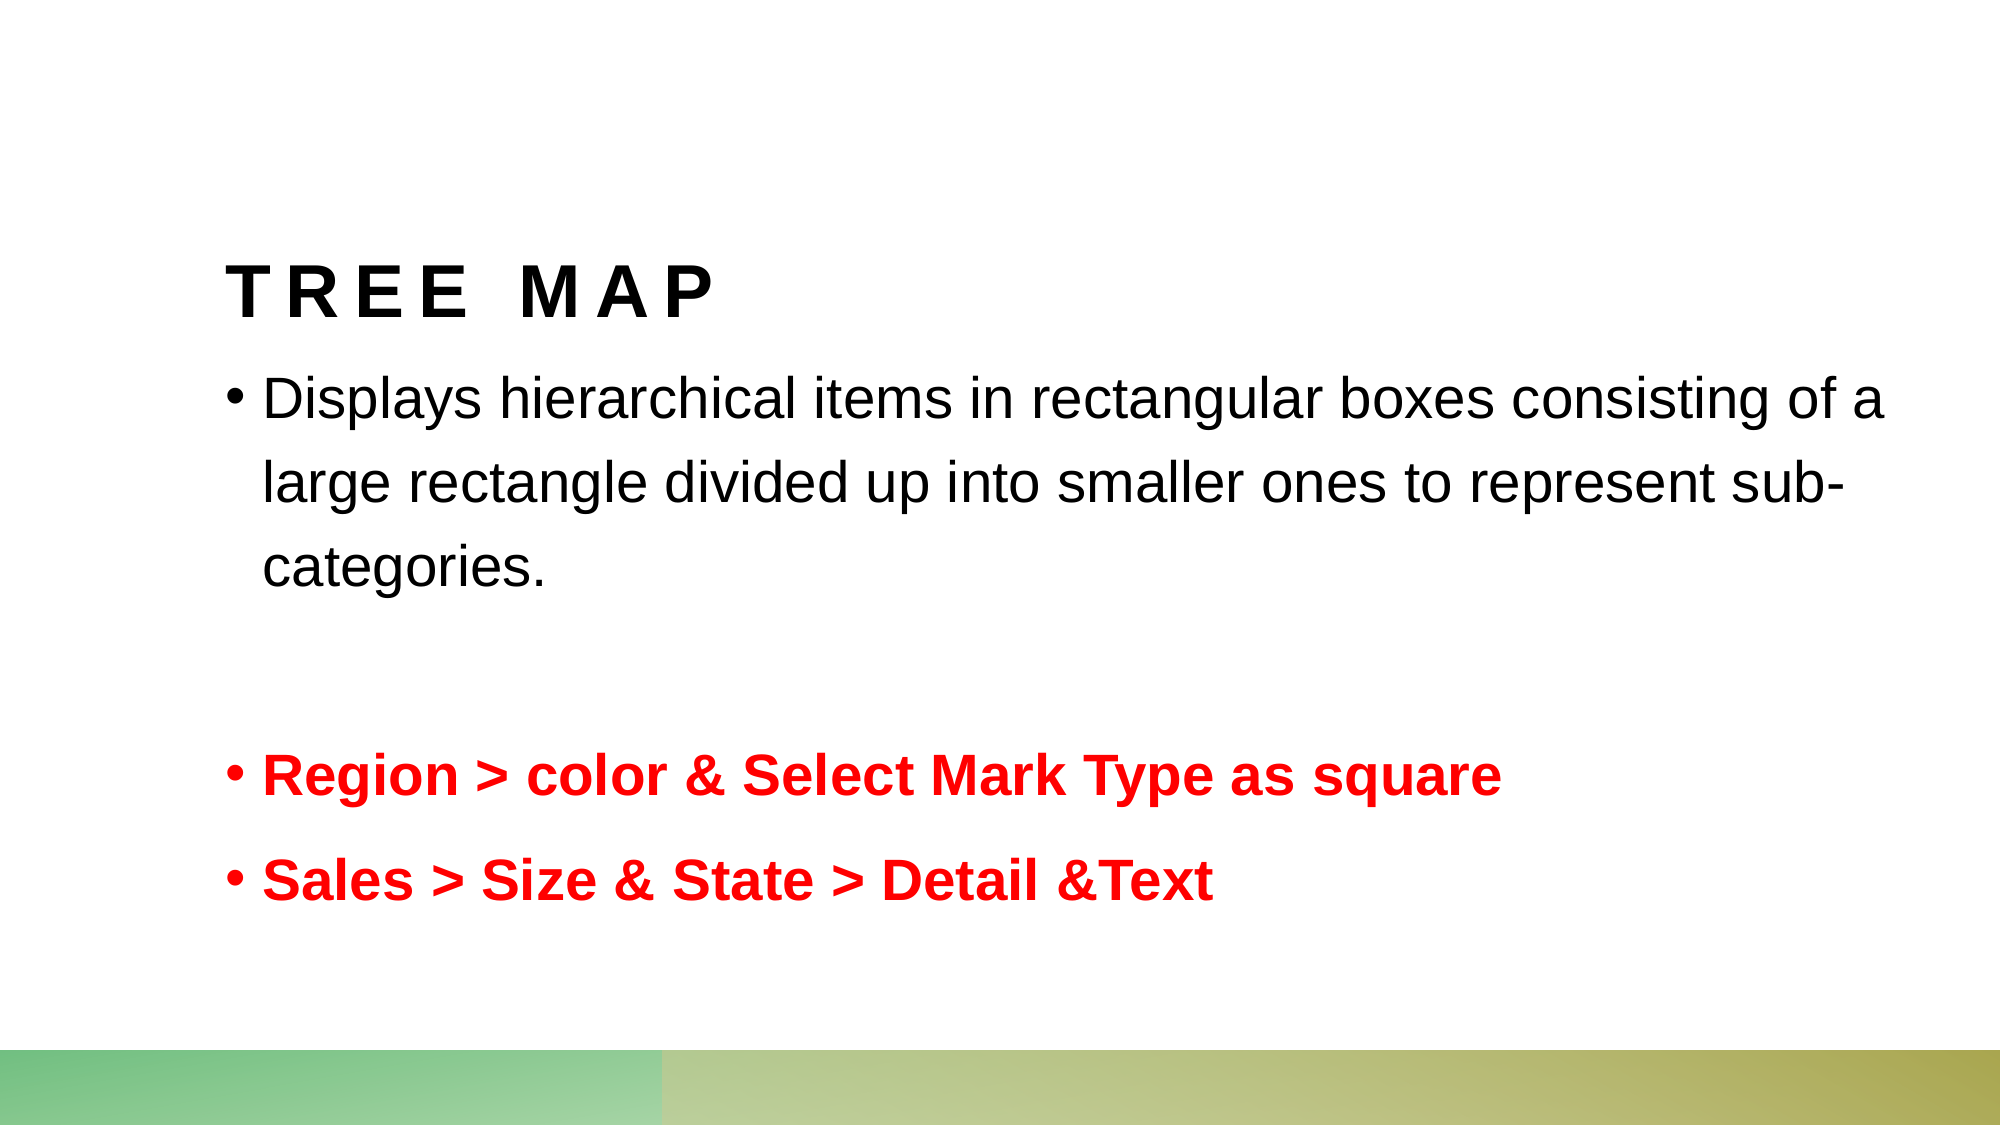

# Tree map
Displays hierarchical items in rectangular boxes consisting of a large rectangle divided up into smaller ones to represent sub-categories.

Region > color & Select Mark Type as square
Sales > Size & State > Detail &Text